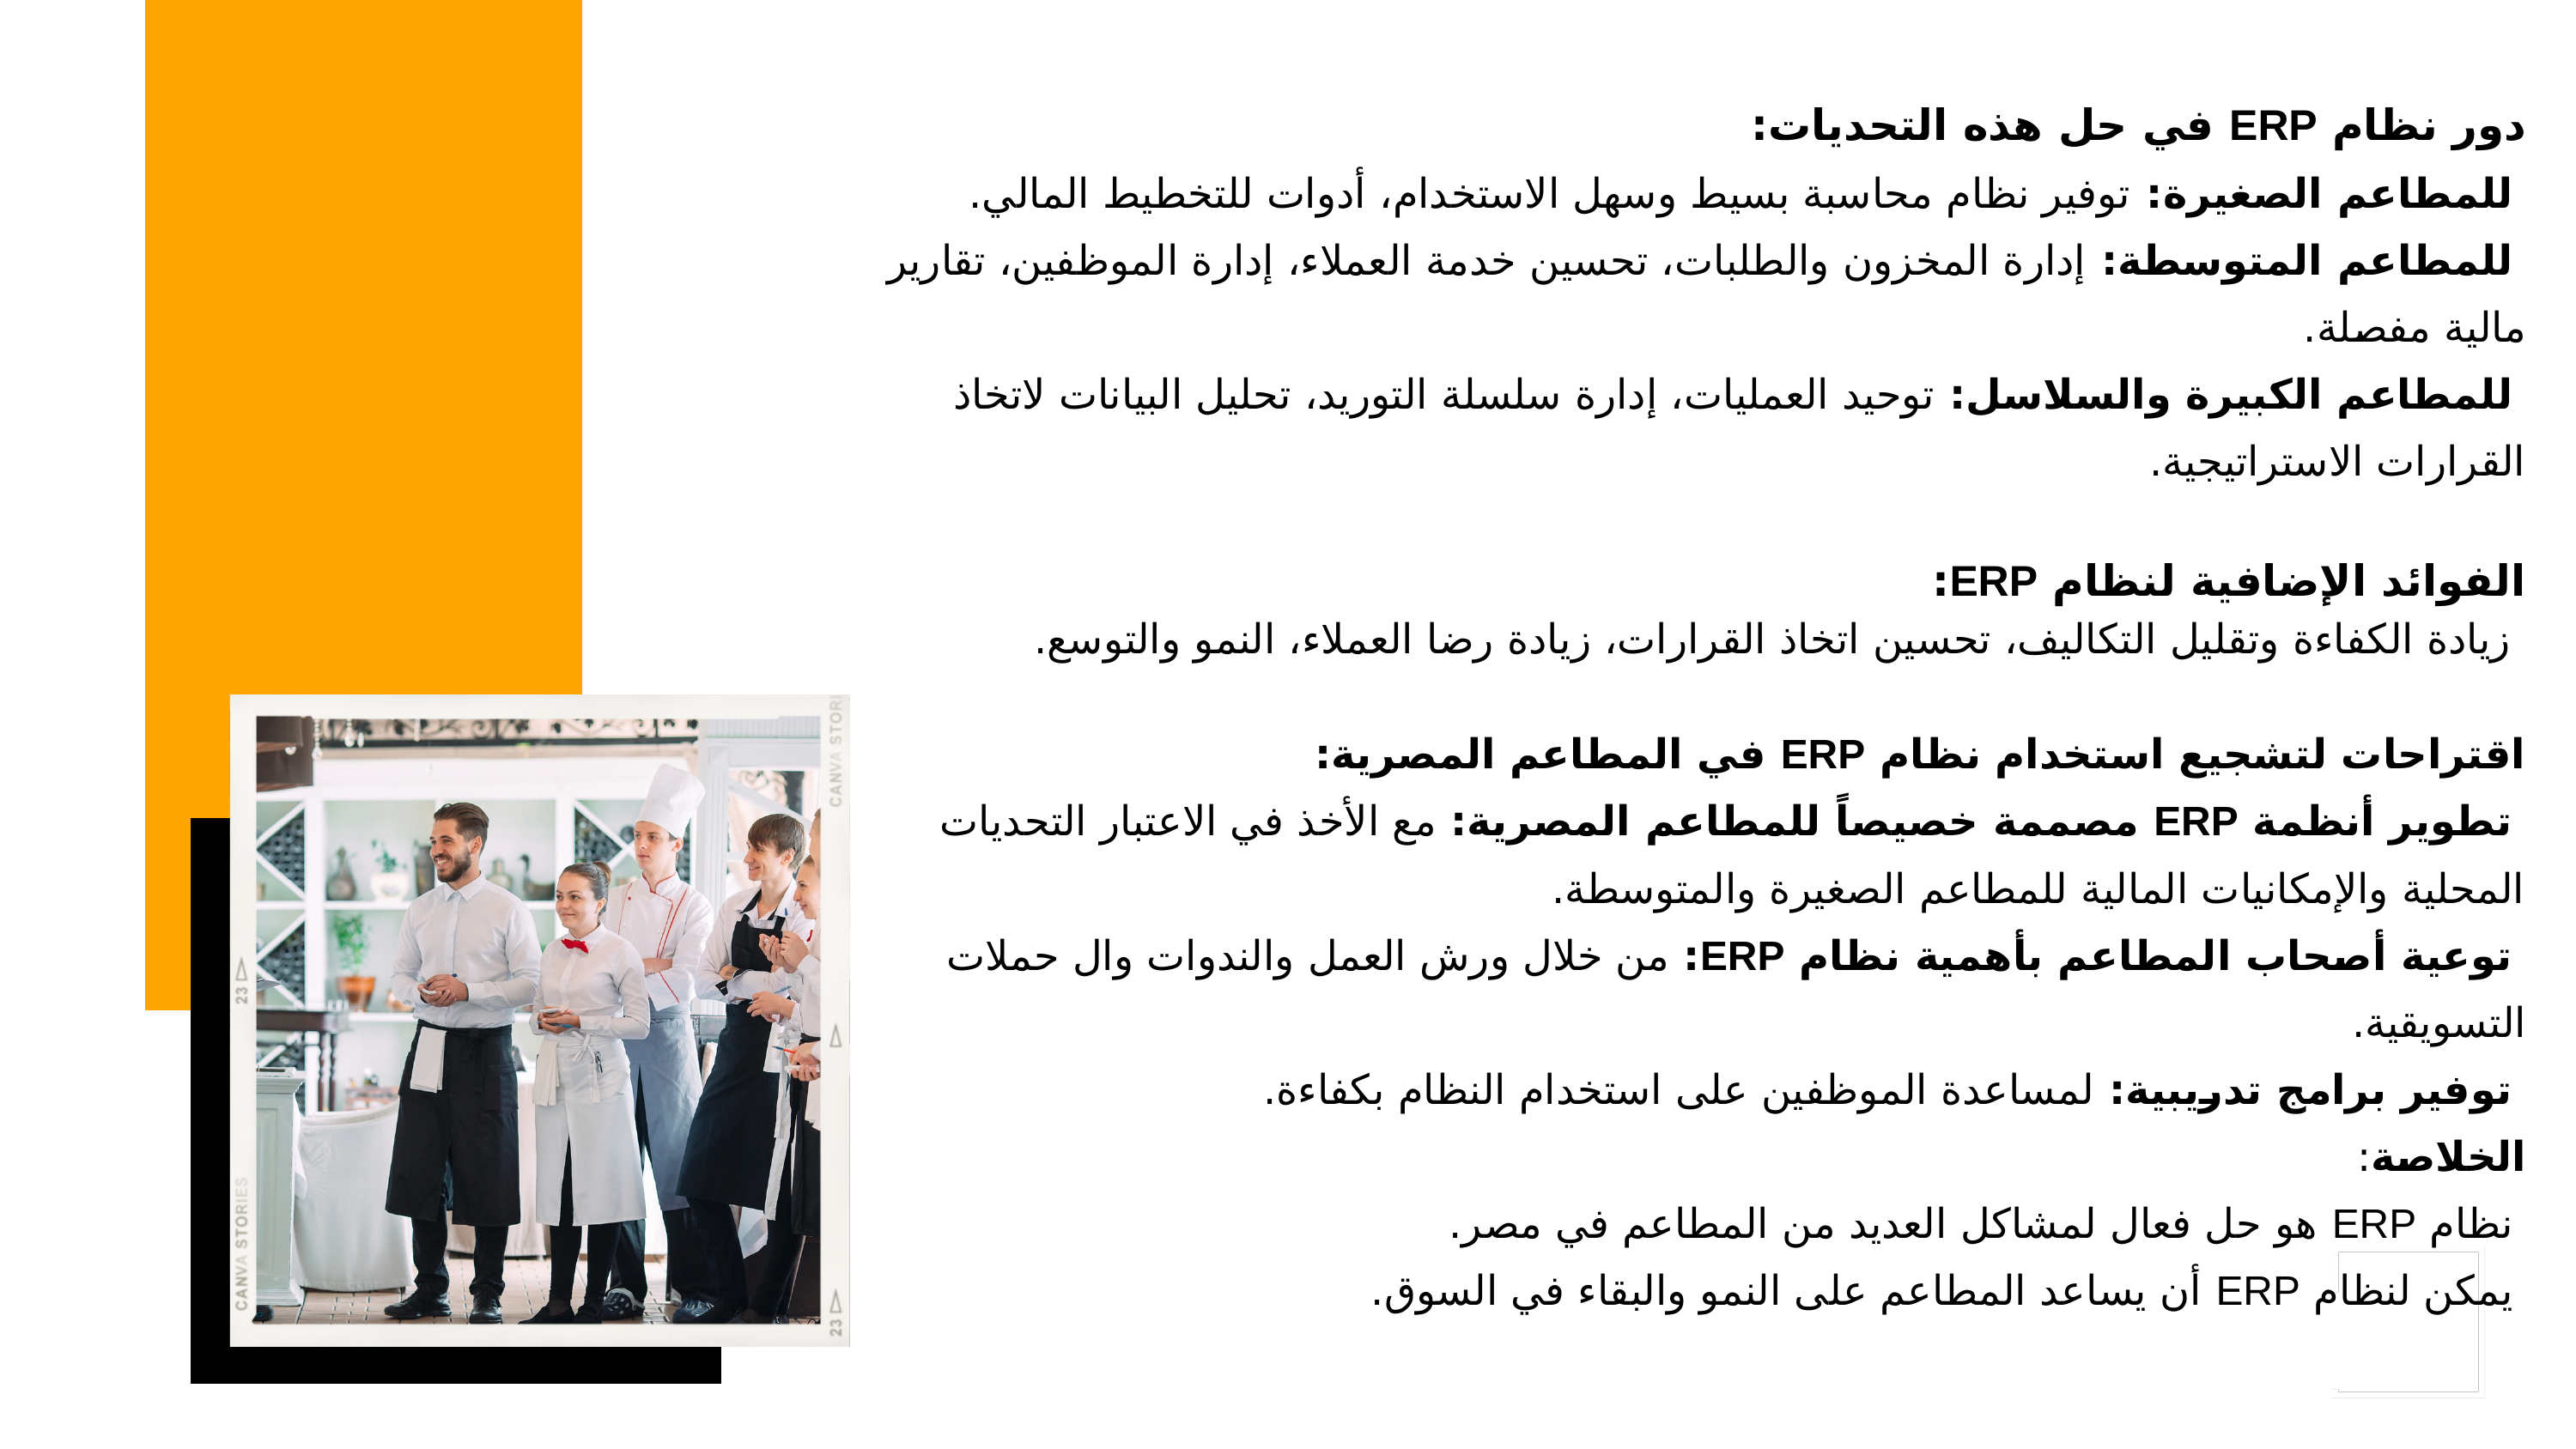

دور نظام ERP في حل هذه التحديات:
 للمطاعم الصغيرة: توفير نظام محاسبة بسيط وسهل الاستخدام، أدوات للتخطيط المالي.
 للمطاعم المتوسطة: إدارة المخزون والطلبات، تحسين خدمة العملاء، إدارة الموظفين، تقارير مالية مفصلة.
 للمطاعم الكبيرة والسلاسل: توحيد العمليات، إدارة سلسلة التوريد، تحليل البيانات لاتخاذ القرارات الاستراتيجية.

الفوائد الإضافية لنظام ERP:
 زيادة الكفاءة وتقليل التكاليف، تحسين اتخاذ القرارات، زيادة رضا العملاء، النمو والتوسع.

اقتراحات لتشجيع استخدام نظام ERP في المطاعم المصرية:
 تطوير أنظمة ERP مصممة خصيصاً للمطاعم المصرية: مع الأخذ في الاعتبار التحديات المحلية والإمكانيات المالية للمطاعم الصغيرة والمتوسطة.
 توعية أصحاب المطاعم بأهمية نظام ERP: من خلال ورش العمل والندوات وال حملات التسويقية.
 توفير برامج تدريبية: لمساعدة الموظفين على استخدام النظام بكفاءة.
الخلاصة:
 نظام ERP هو حل فعال لمشاكل العديد من المطاعم في مصر.
 يمكن لنظام ERP أن يساعد المطاعم على النمو والبقاء في السوق.